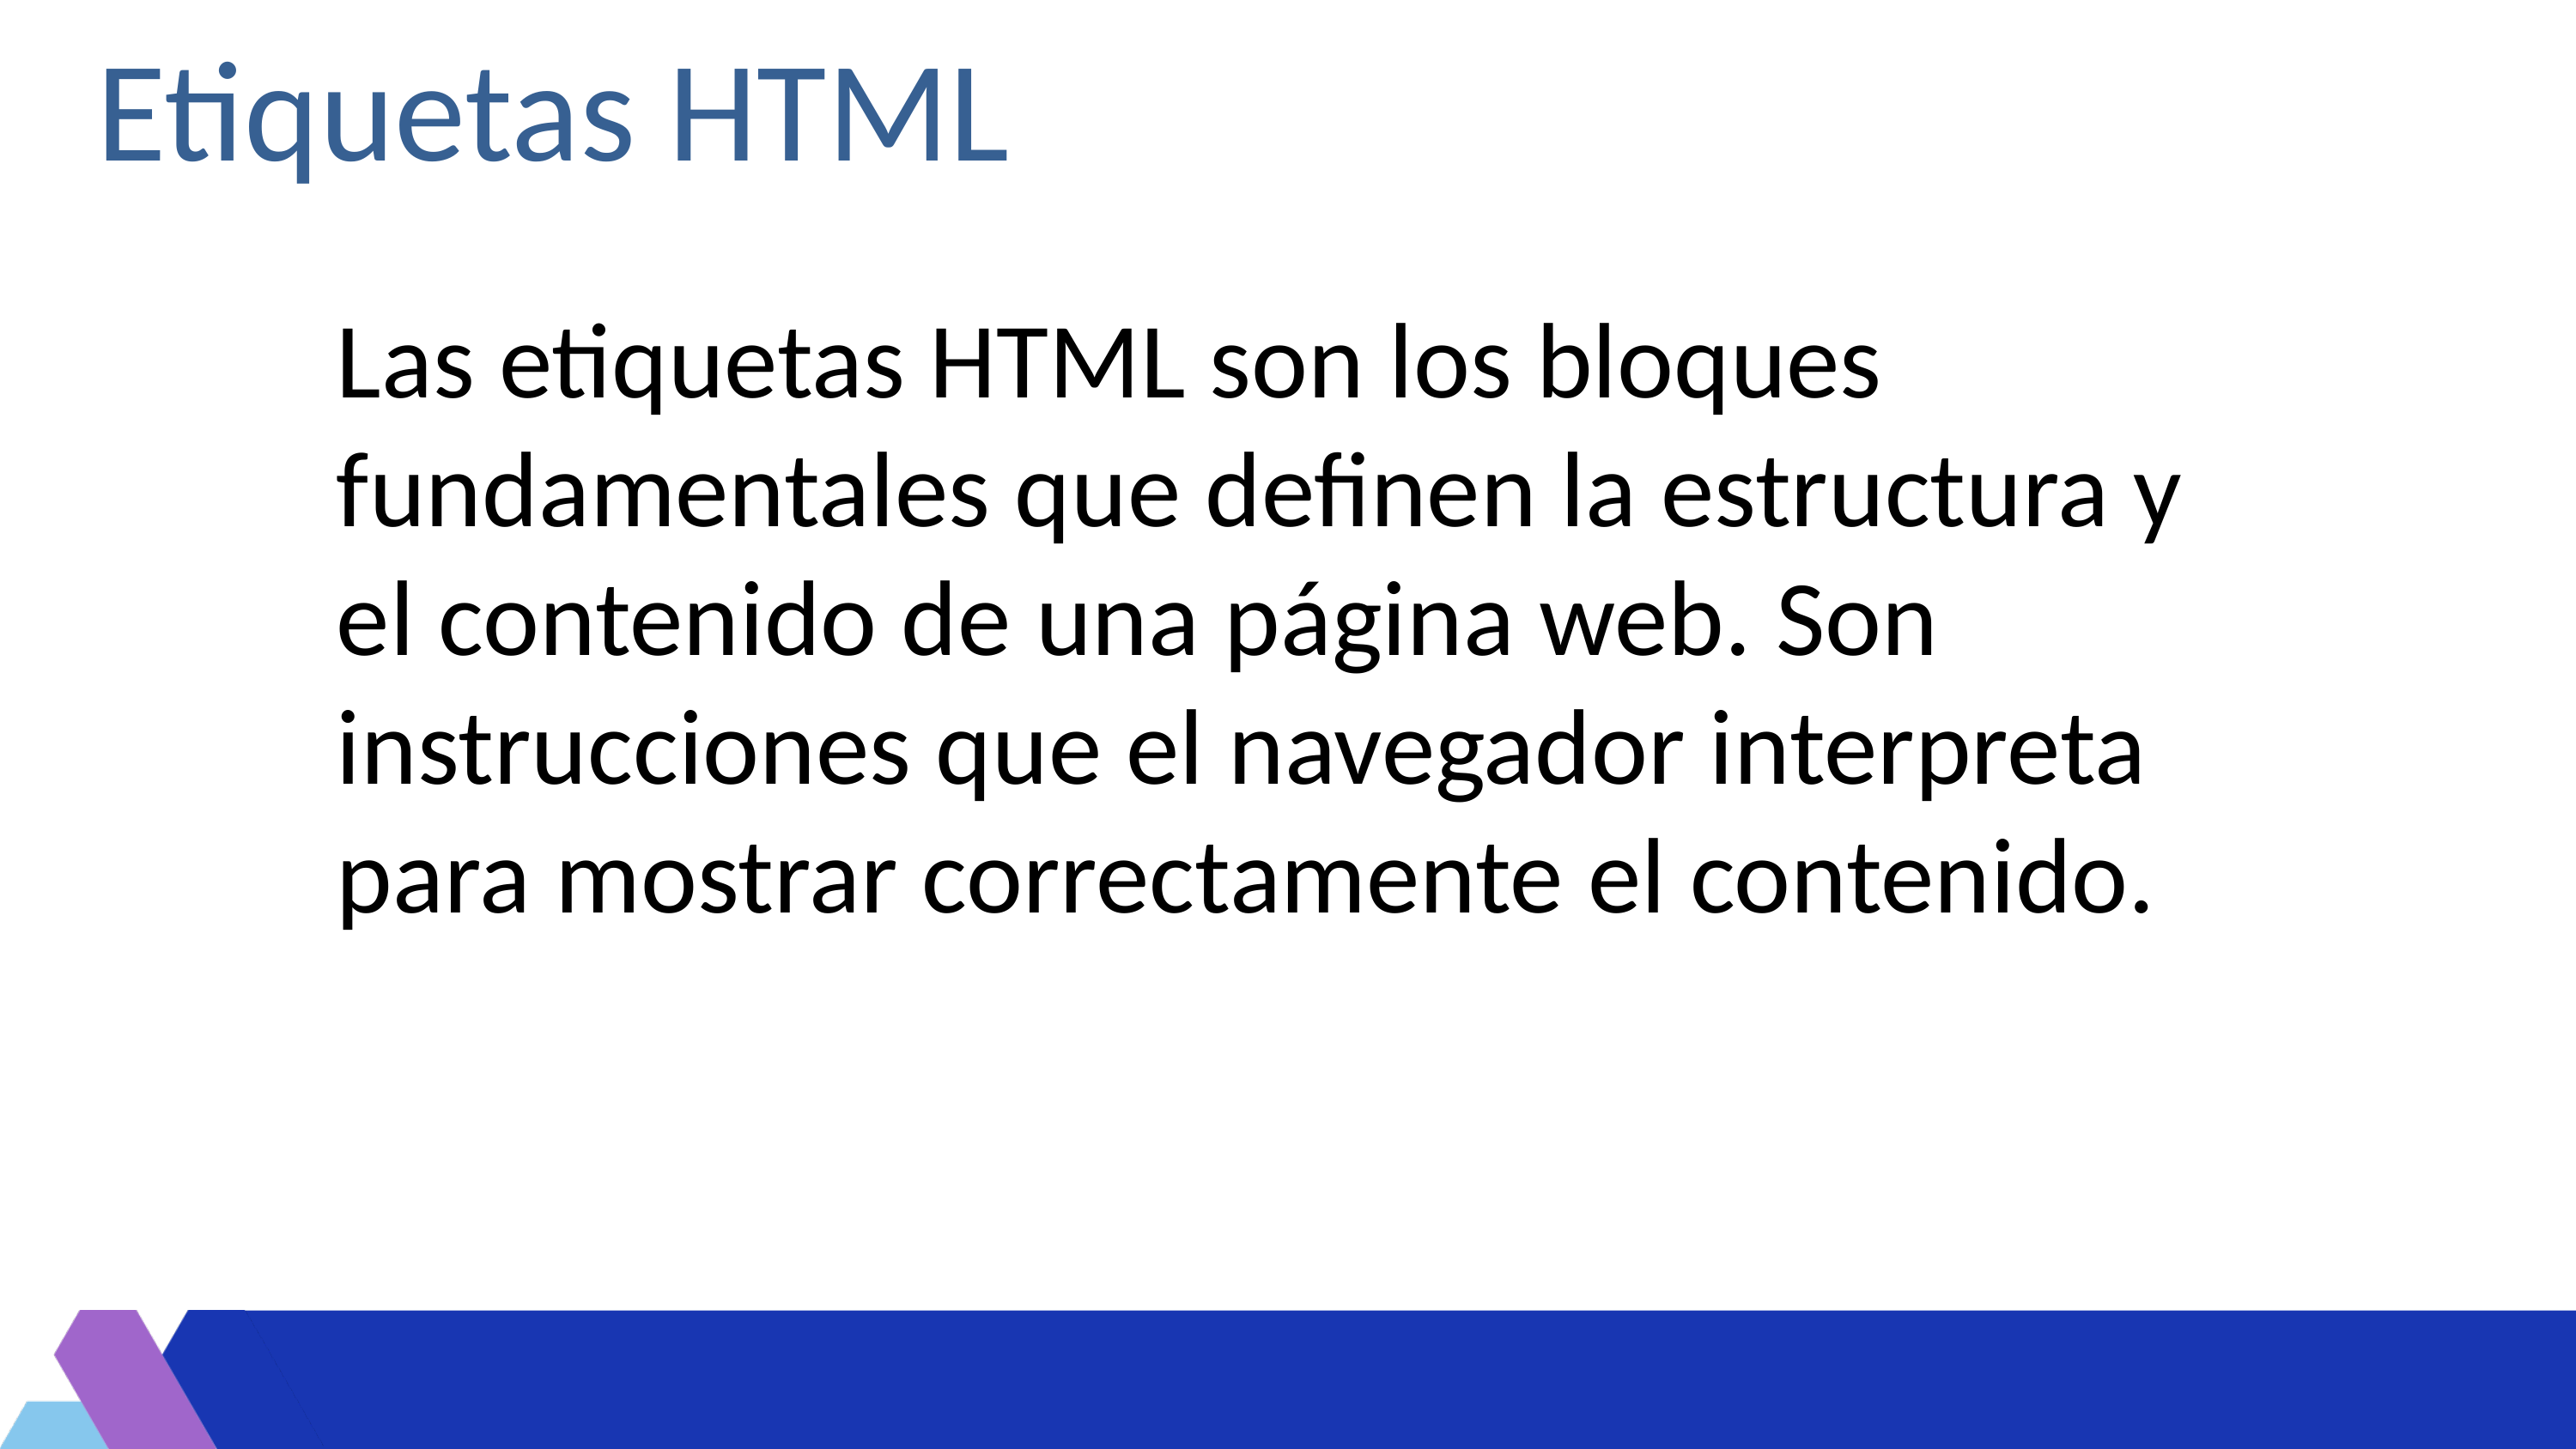

Etiquetas HTML
Las etiquetas HTML son los bloques fundamentales que definen la estructura y el contenido de una página web. Son instrucciones que el navegador interpreta para mostrar correctamente el contenido.